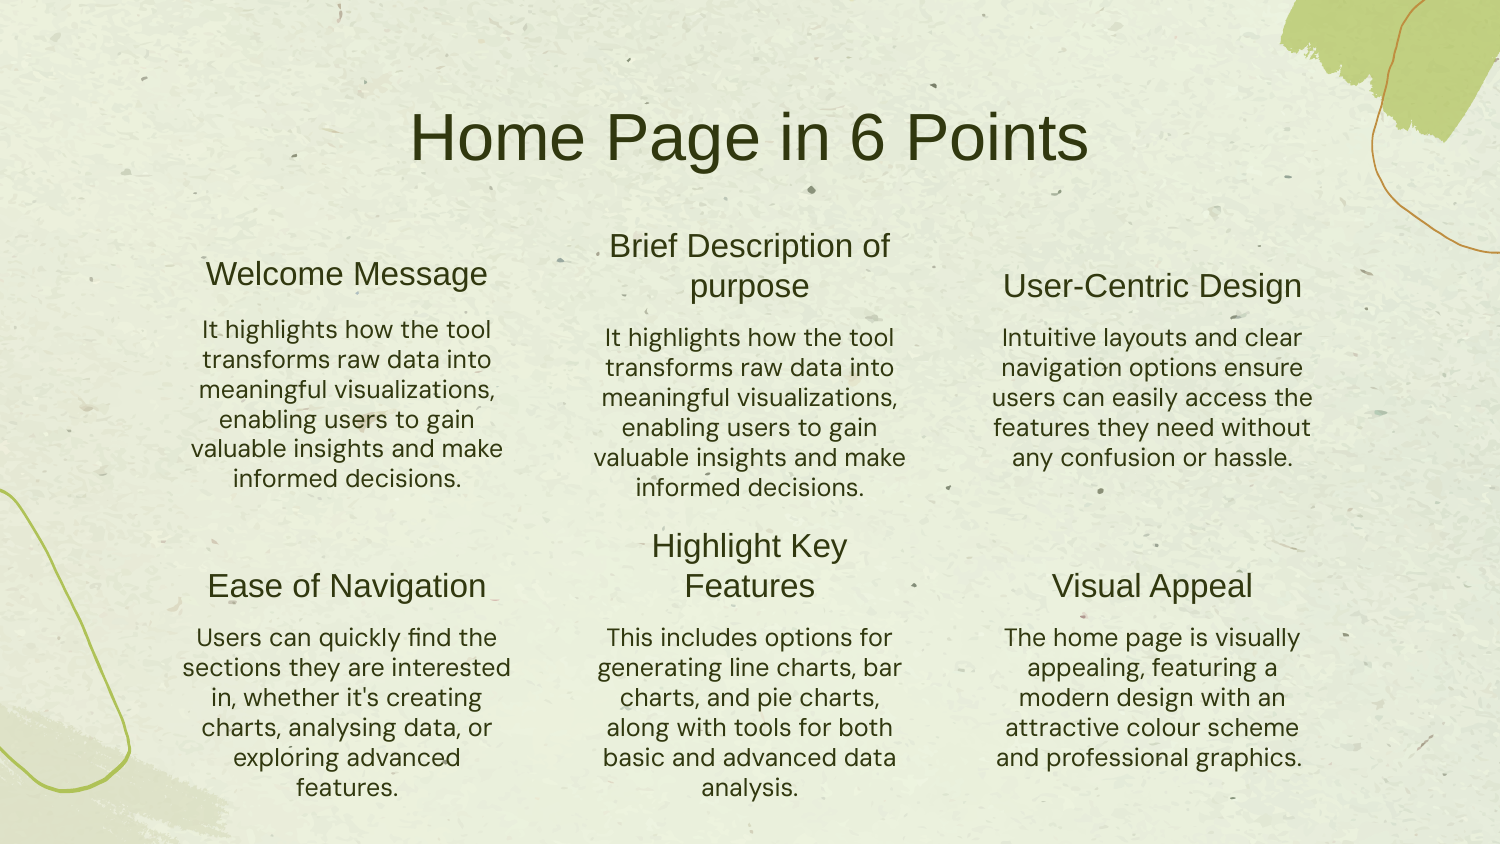

# Home Page in 6 Points
Welcome Message
Brief Description of purpose
User-Centric Design
It highlights how the tool transforms raw data into meaningful visualizations, enabling users to gain valuable insights and make informed decisions.
It highlights how the tool transforms raw data into meaningful visualizations, enabling users to gain valuable insights and make informed decisions.
Intuitive layouts and clear navigation options ensure users can easily access the features they need without any confusion or hassle.
Ease of Navigation
Highlight Key Features
Visual Appeal
Users can quickly find the sections they are interested in, whether it's creating charts, analysing data, or exploring advanced features.
This includes options for generating line charts, bar charts, and pie charts, along with tools for both basic and advanced data analysis.
The home page is visually appealing, featuring a modern design with an attractive colour scheme and professional graphics.